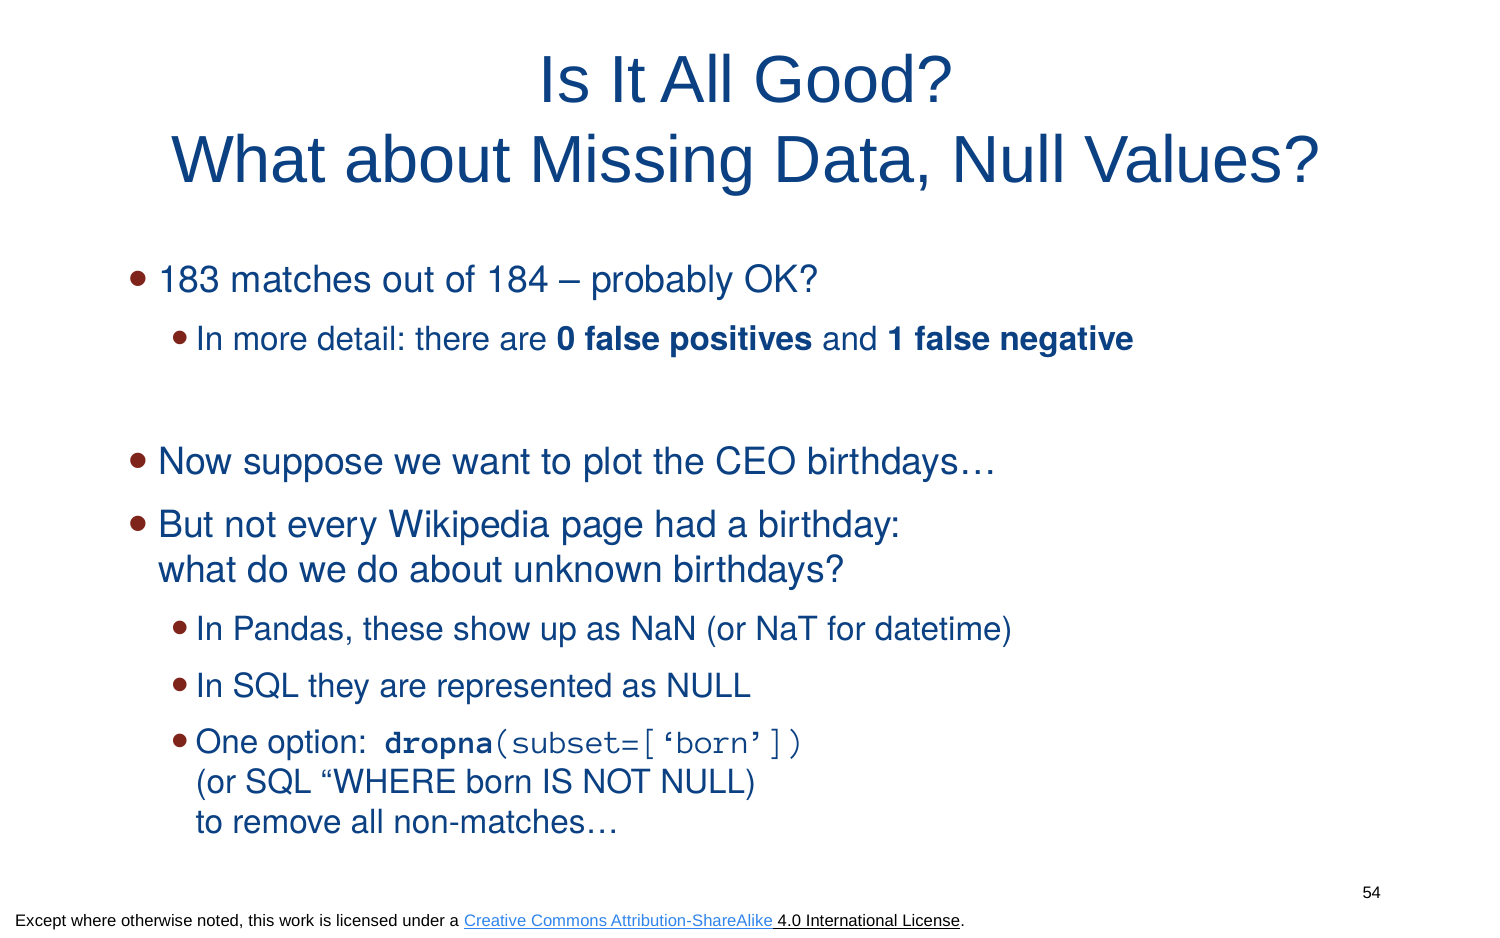

# Is It All Good? What about Missing Data, Null Values?
183 matches out of 184 – probably OK?
In more detail: there are 0 false positives and 1 false negative

Now suppose we want to plot the CEO birthdays…
But not every Wikipedia page had a birthday:
what do we do about unknown birthdays?
In Pandas, these show up as NaN (or NaT for datetime)
In SQL they are represented as NULL
One option:  dropna(subset=[‘born’])
(or SQL “WHERE born IS NOT NULL)
to remove all non-matches…
54